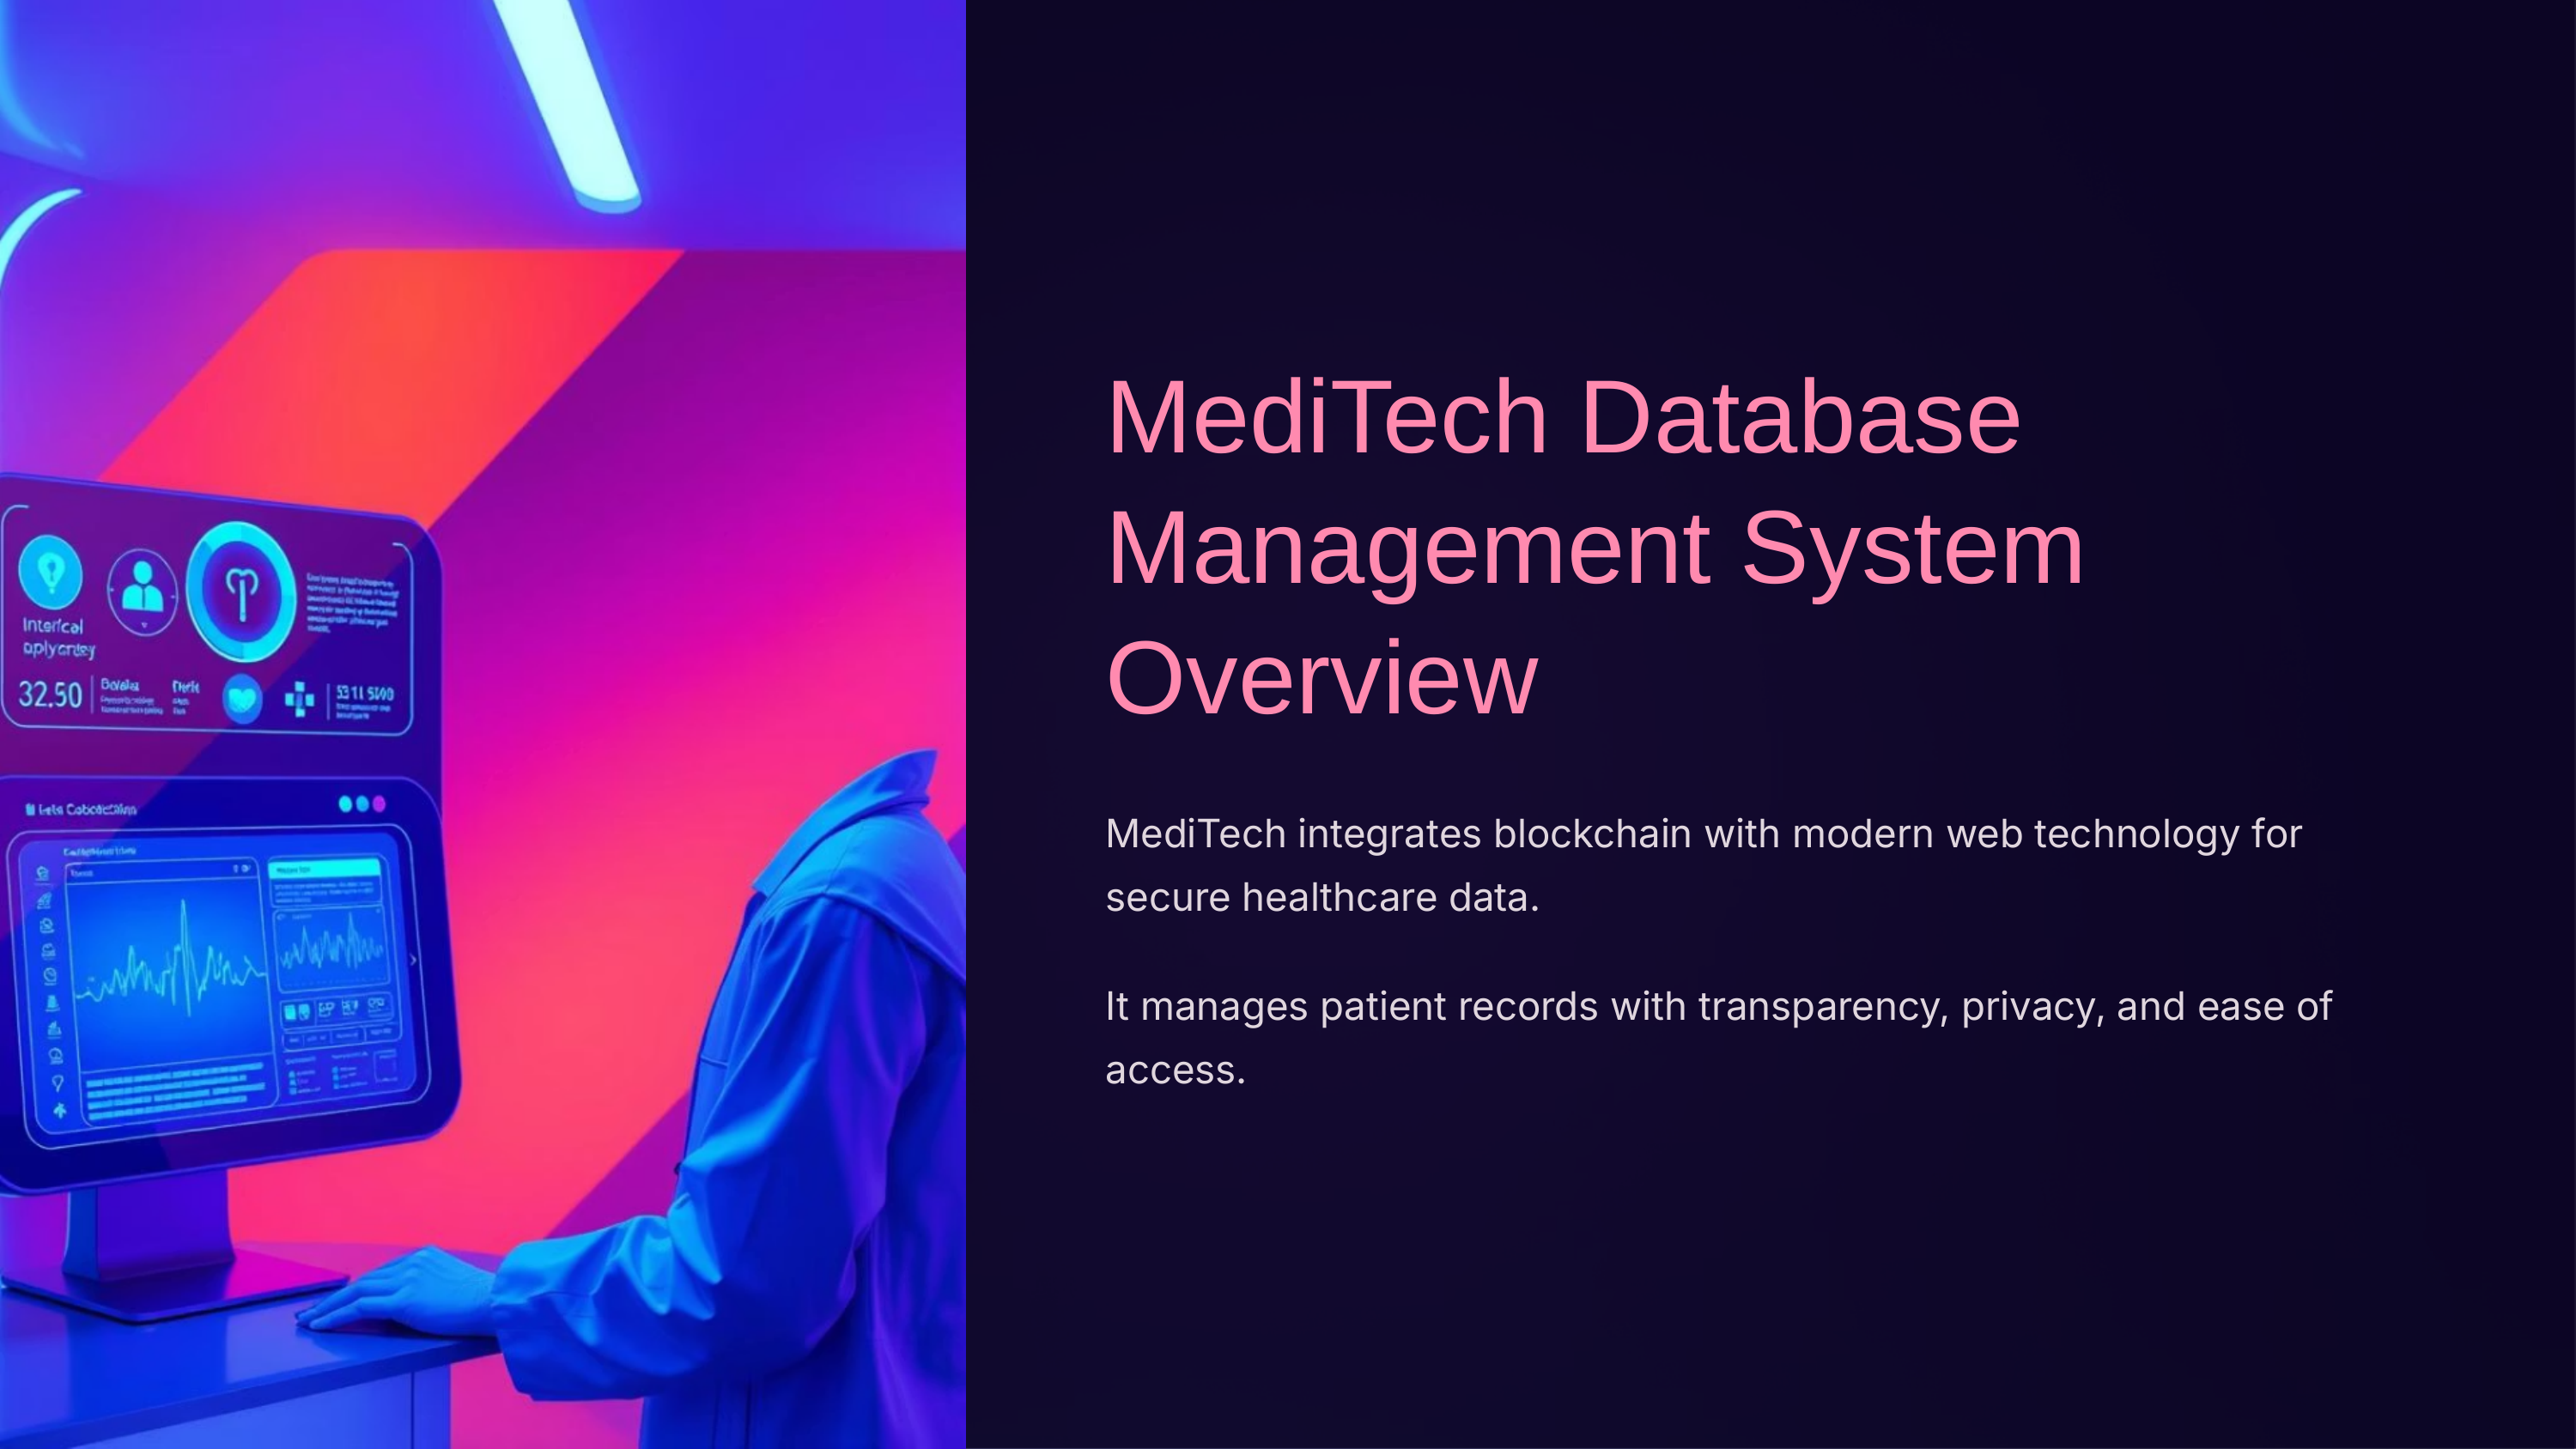

MediTech Database Management System Overview

MediTech integrates blockchain with modern web technology for secure healthcare data.

It manages patient records with transparency, privacy, and ease of access.